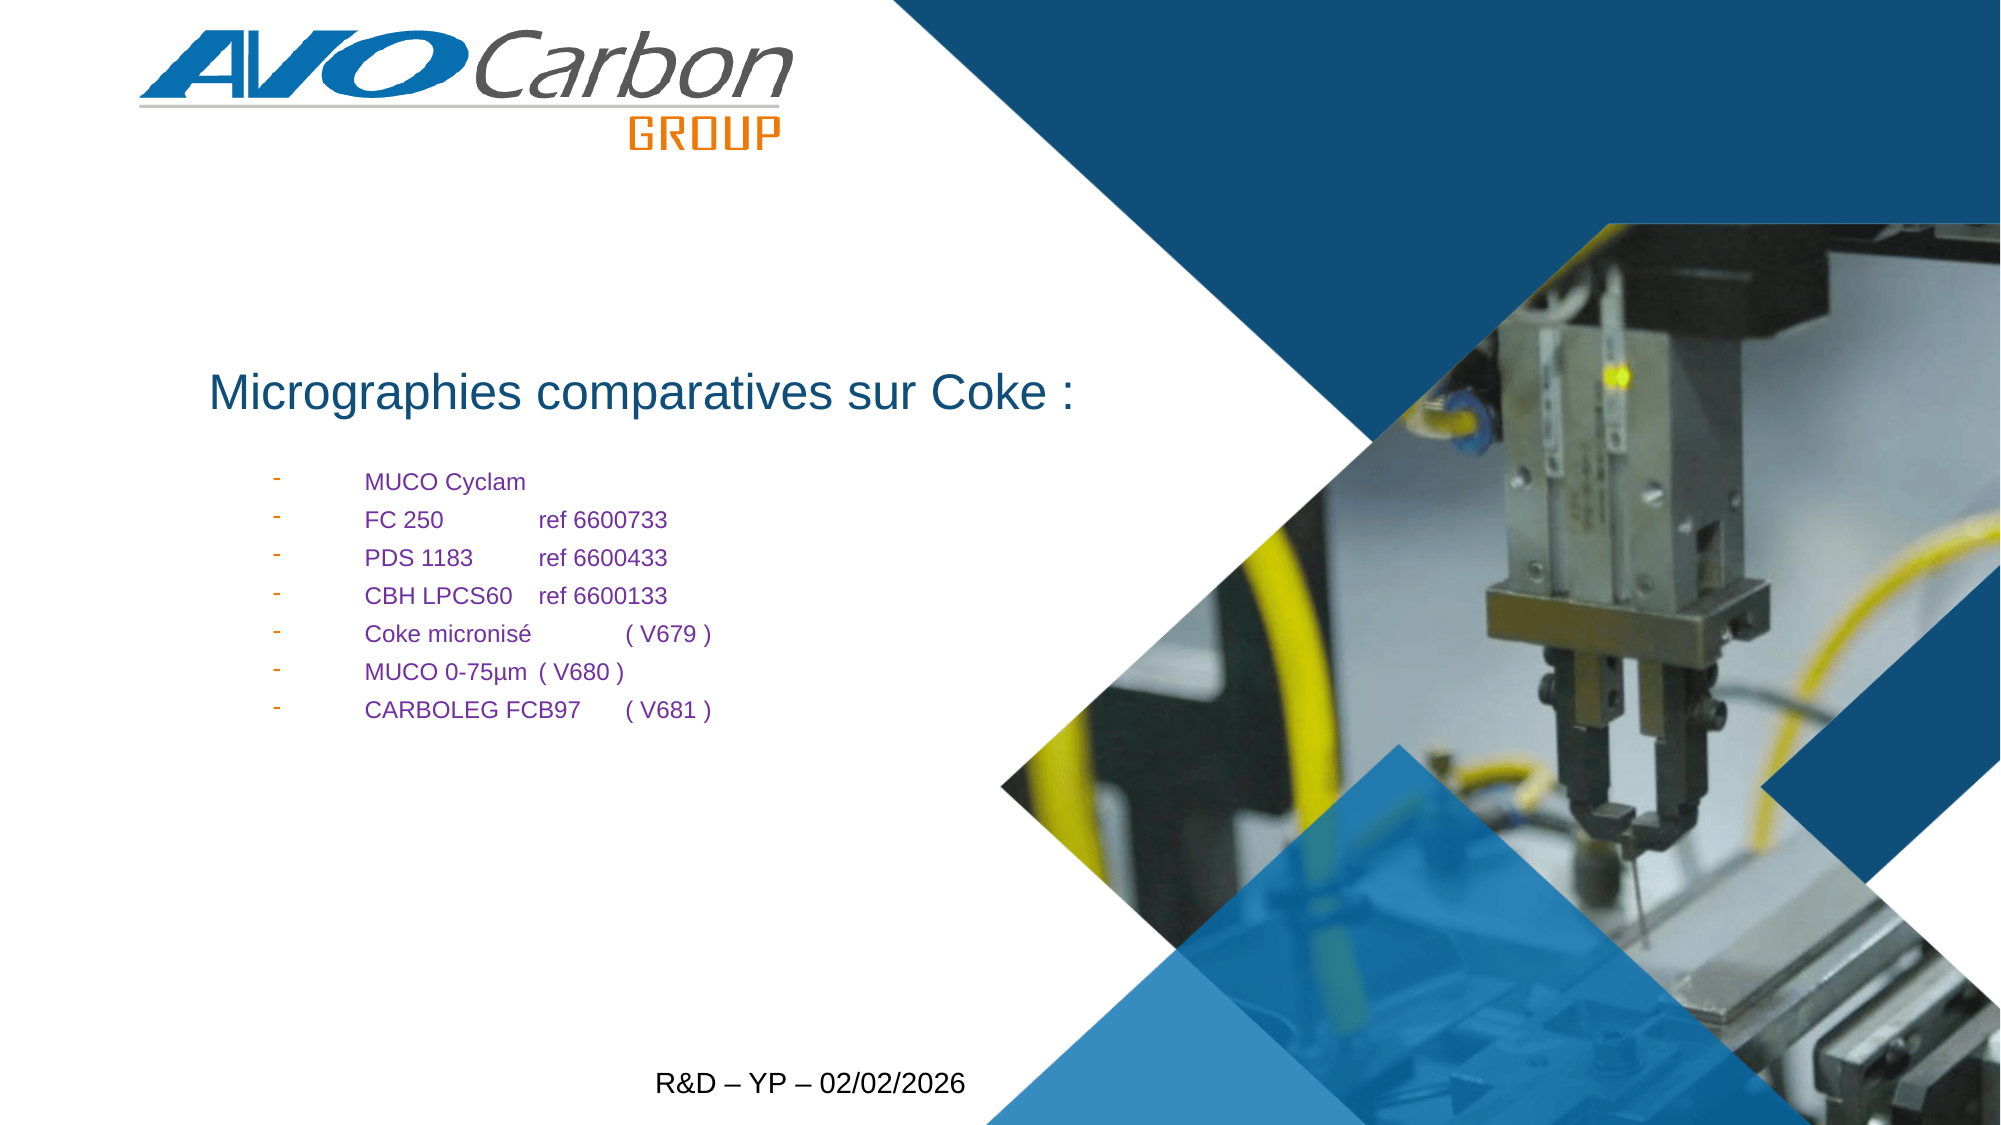

# Micrographies comparatives sur Coke :
MUCO Cyclam
FC 250      	ref 6600733
PDS 1183 	ref 6600433
CBH LPCS60 	ref 6600133
Coke micronisé 	( V679 )
MUCO 0-75µm 	( V680 )
CARBOLEG FCB97 	( V681 )
R&D – YP – 02/02/2026